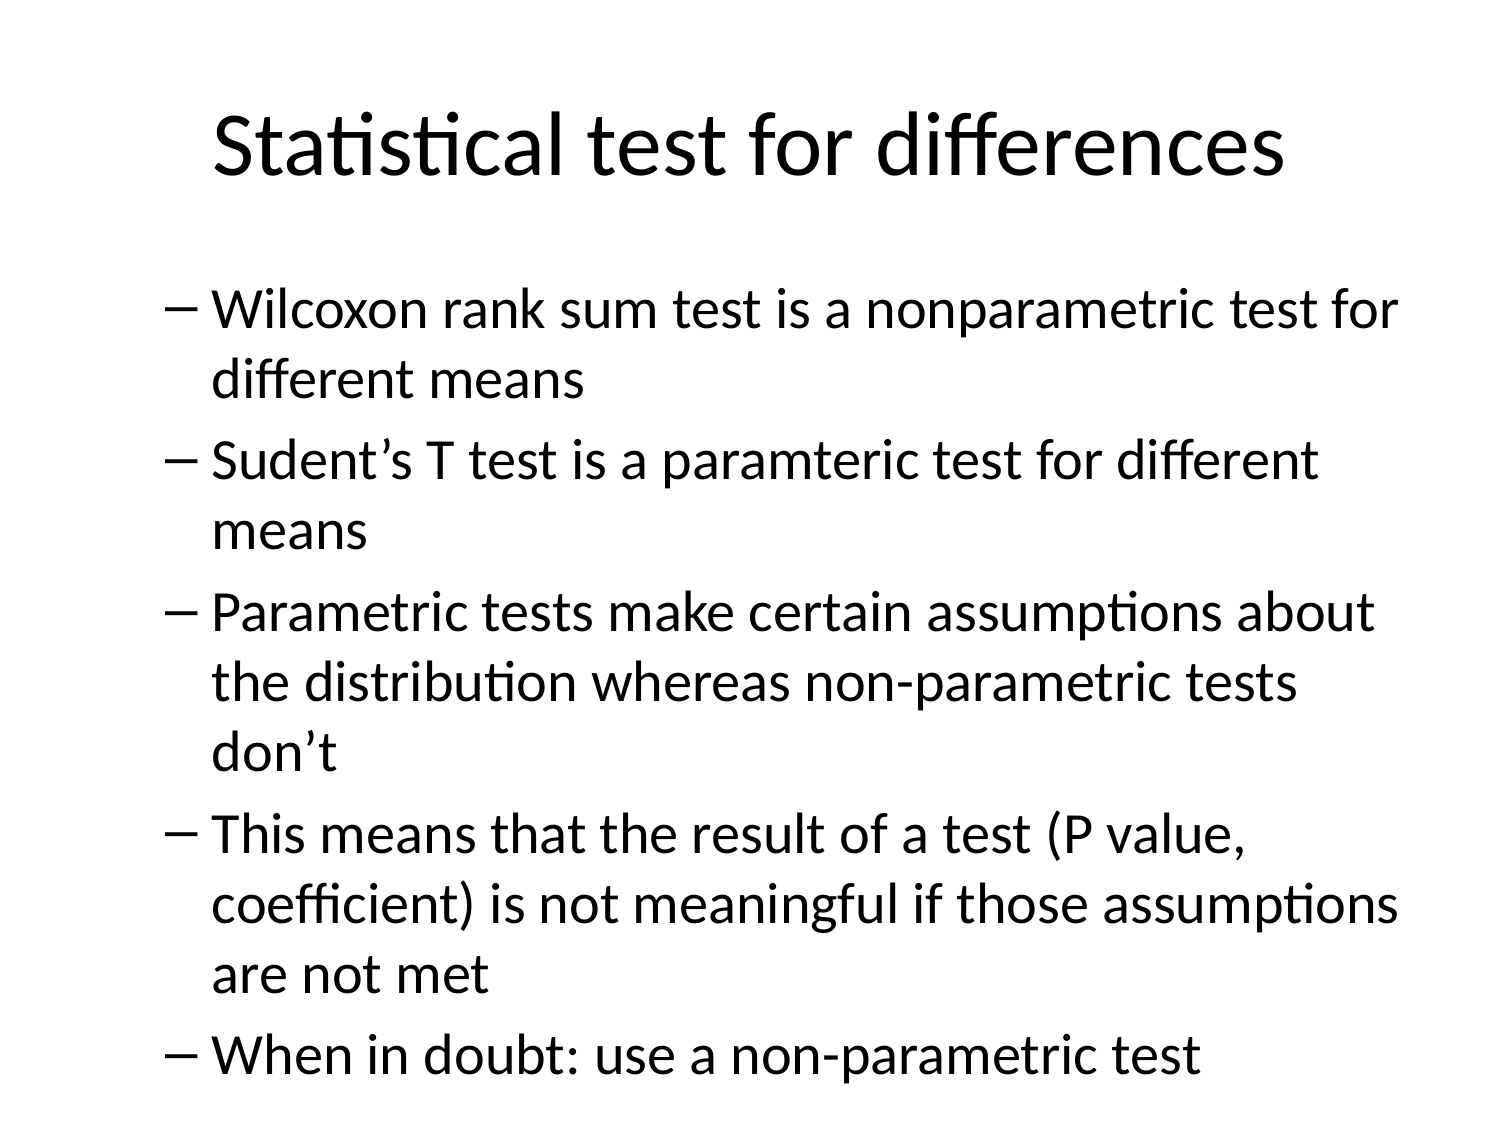

# Statistical test for differences
Wilcoxon rank sum test is a nonparametric test for different means
Sudent’s T test is a paramteric test for different means
Parametric tests make certain assumptions about the distribution whereas non-parametric tests don’t
This means that the result of a test (P value, coefficient) is not meaningful if those assumptions are not met
When in doubt: use a non-parametric test